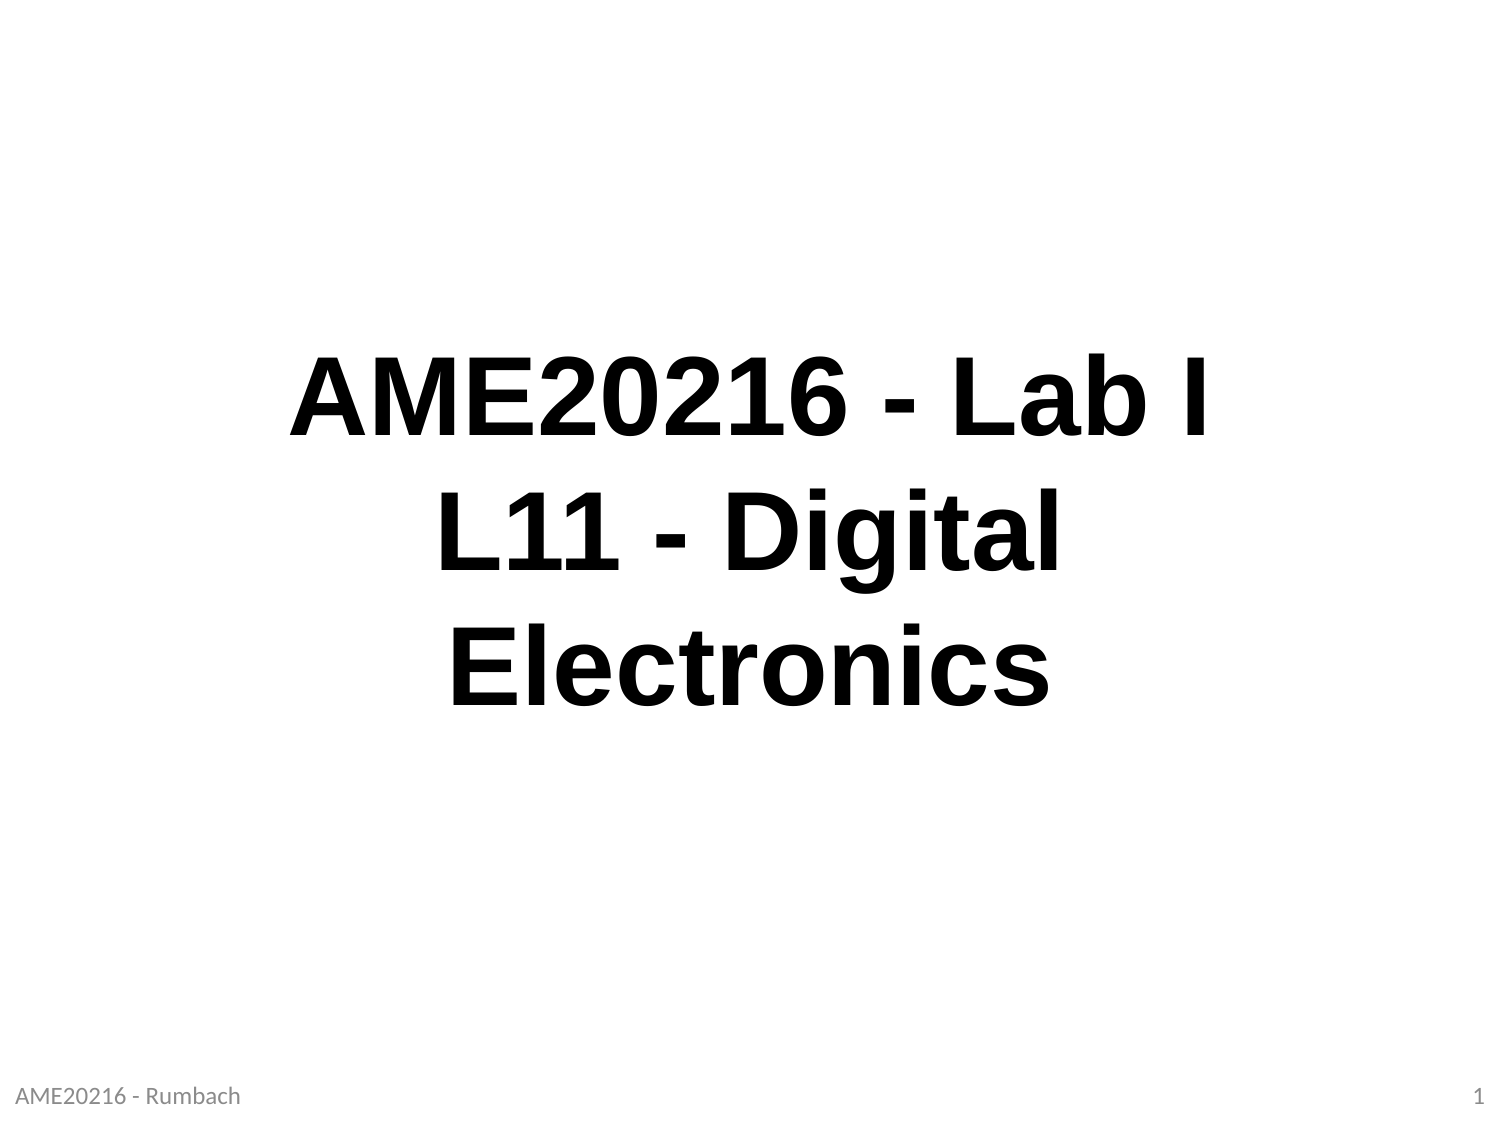

# AME20216 - Lab I L11 - Digital Electronics
AME20216 - Rumbach
1